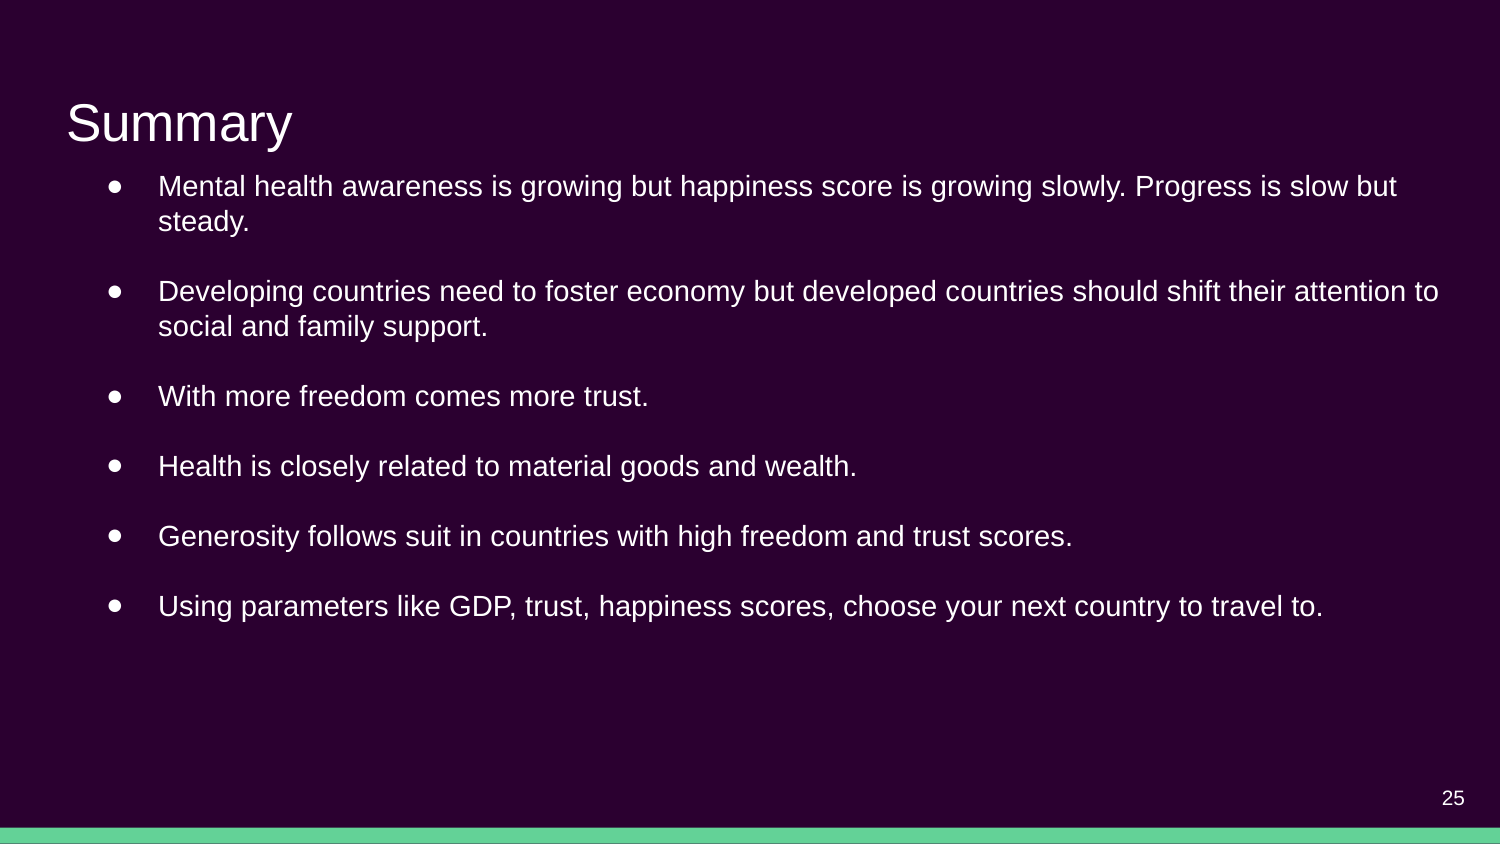

Summary
# Mental health awareness is growing but happiness score is growing slowly. Progress is slow but steady.

Developing countries need to foster economy but developed countries should shift their attention to social and family support.

With more freedom comes more trust.

Health is closely related to material goods and wealth.

Generosity follows suit in countries with high freedom and trust scores.

Using parameters like GDP, trust, happiness scores, choose your next country to travel to.
25